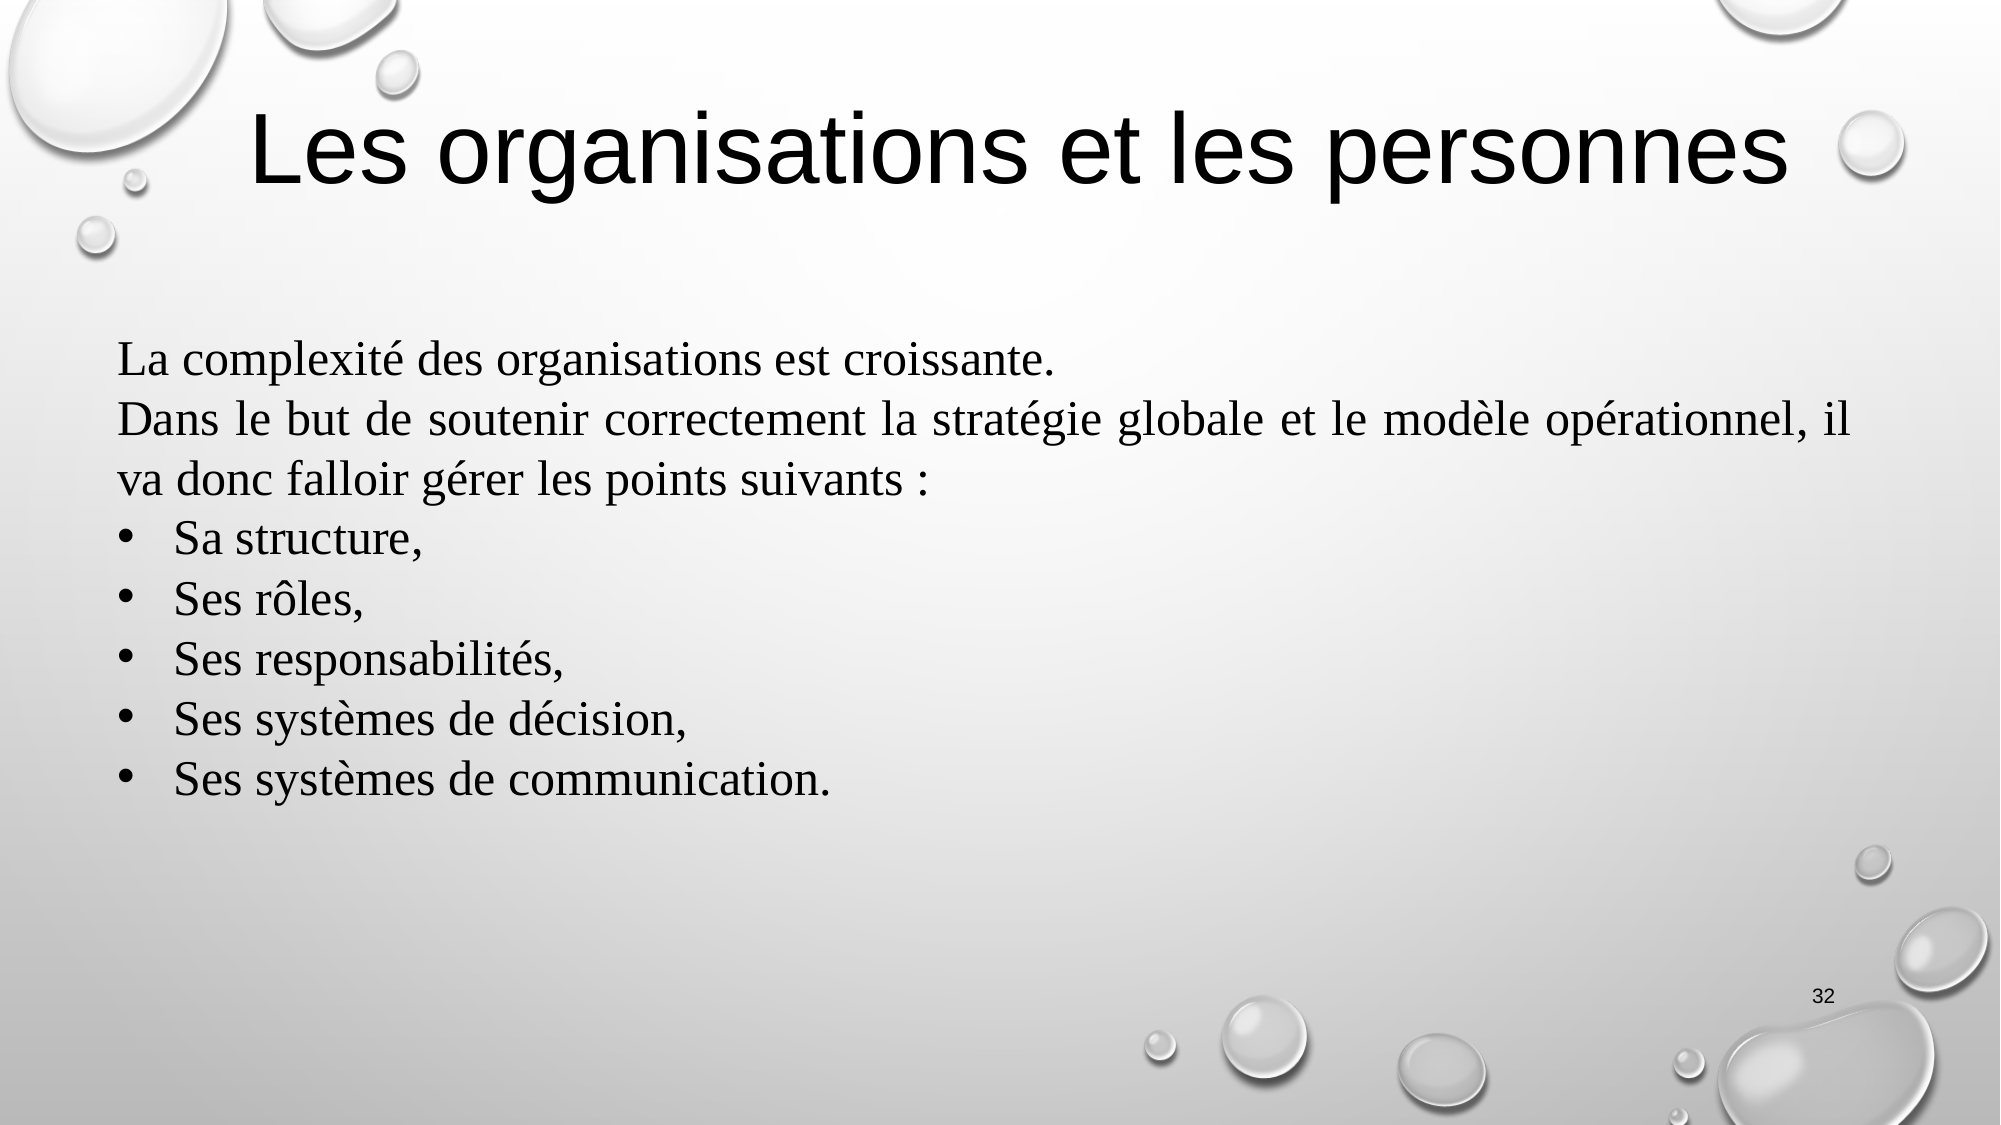

Les organisations et les personnes
La complexité des organisations est croissante.
Dans le but de soutenir correctement la stratégie globale et le modèle opérationnel, il va donc falloir gérer les points suivants :
Sa structure,
Ses rôles,
Ses responsabilités,
Ses systèmes de décision,
Ses systèmes de communication.

32